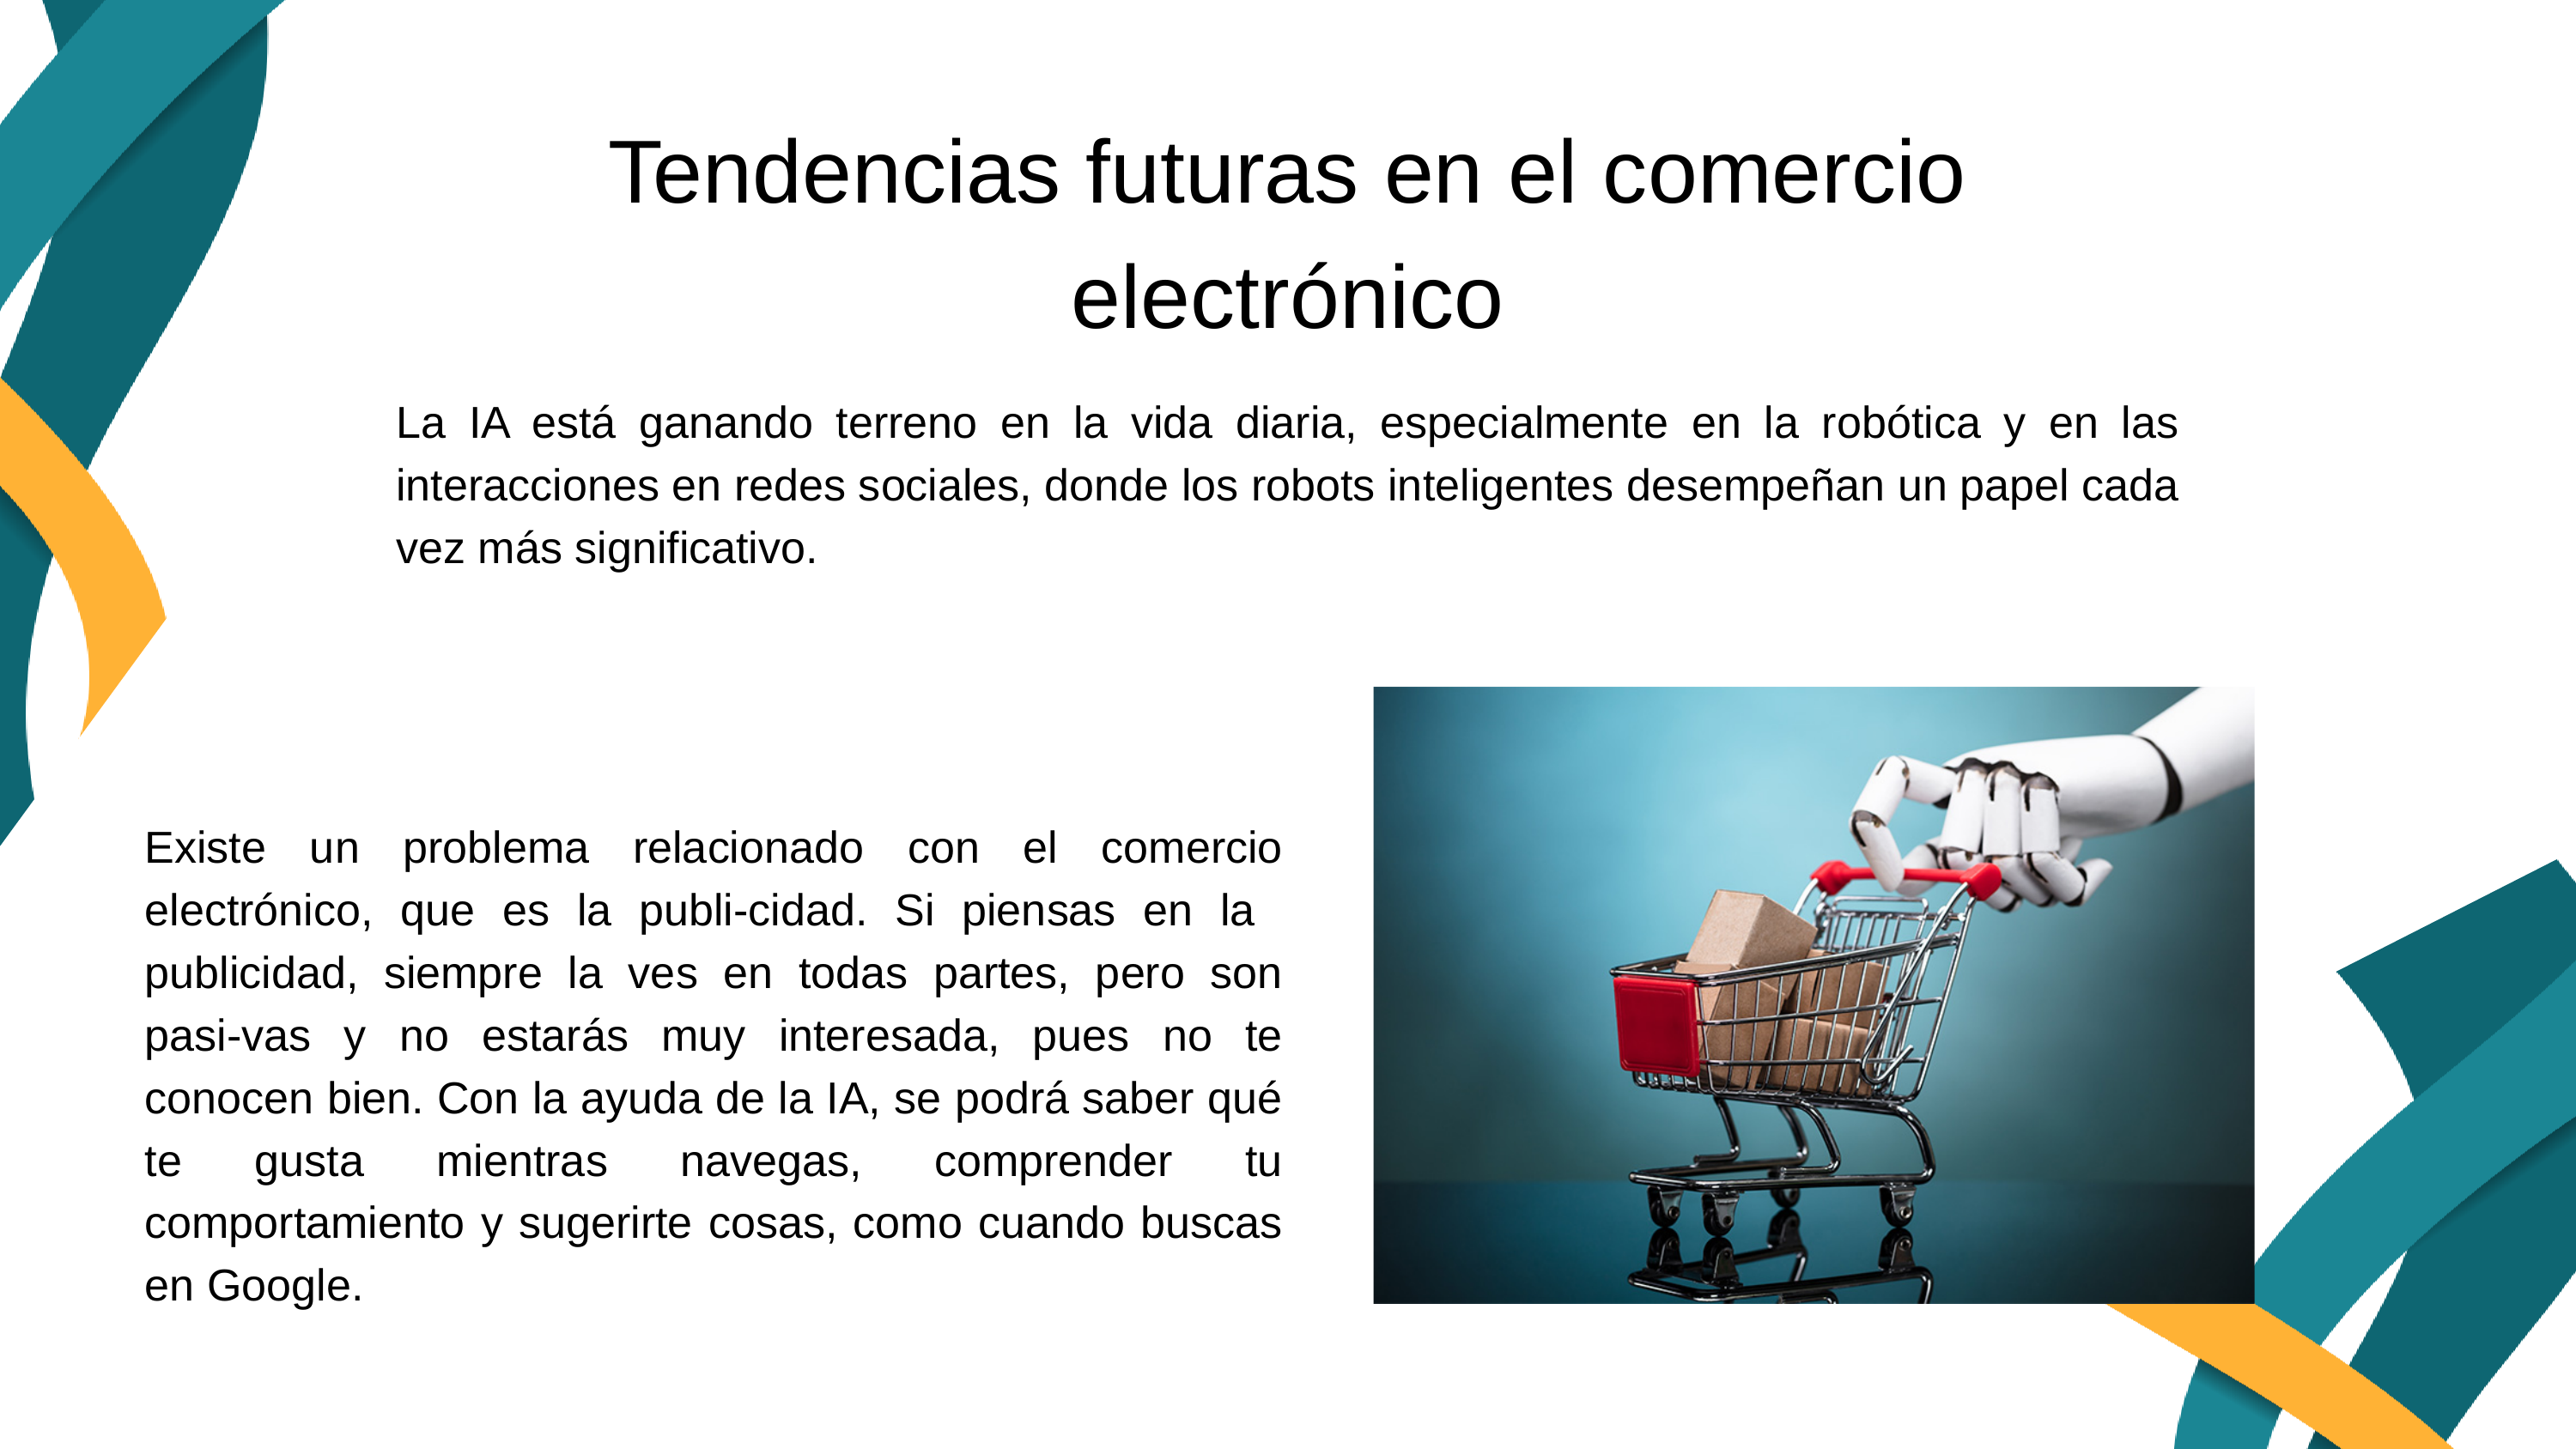

Tendencias futuras en el comercio electrónico
La IA está ganando terreno en la vida diaria, especialmente en la robótica y en las interacciones en redes sociales, donde los robots inteligentes desempeñan un papel cada vez más significativo.

Existe un problema relacionado con el comercio electrónico, que es la publi-cidad. Si piensas en la  publicidad, siempre la ves en todas partes, pero son pasi-vas y no estarás muy interesada, pues no te conocen bien. Con la ayuda de la IA, se podrá saber qué te gusta mientras navegas, comprender tu comportamiento y sugerirte cosas, como cuando buscas en Google.